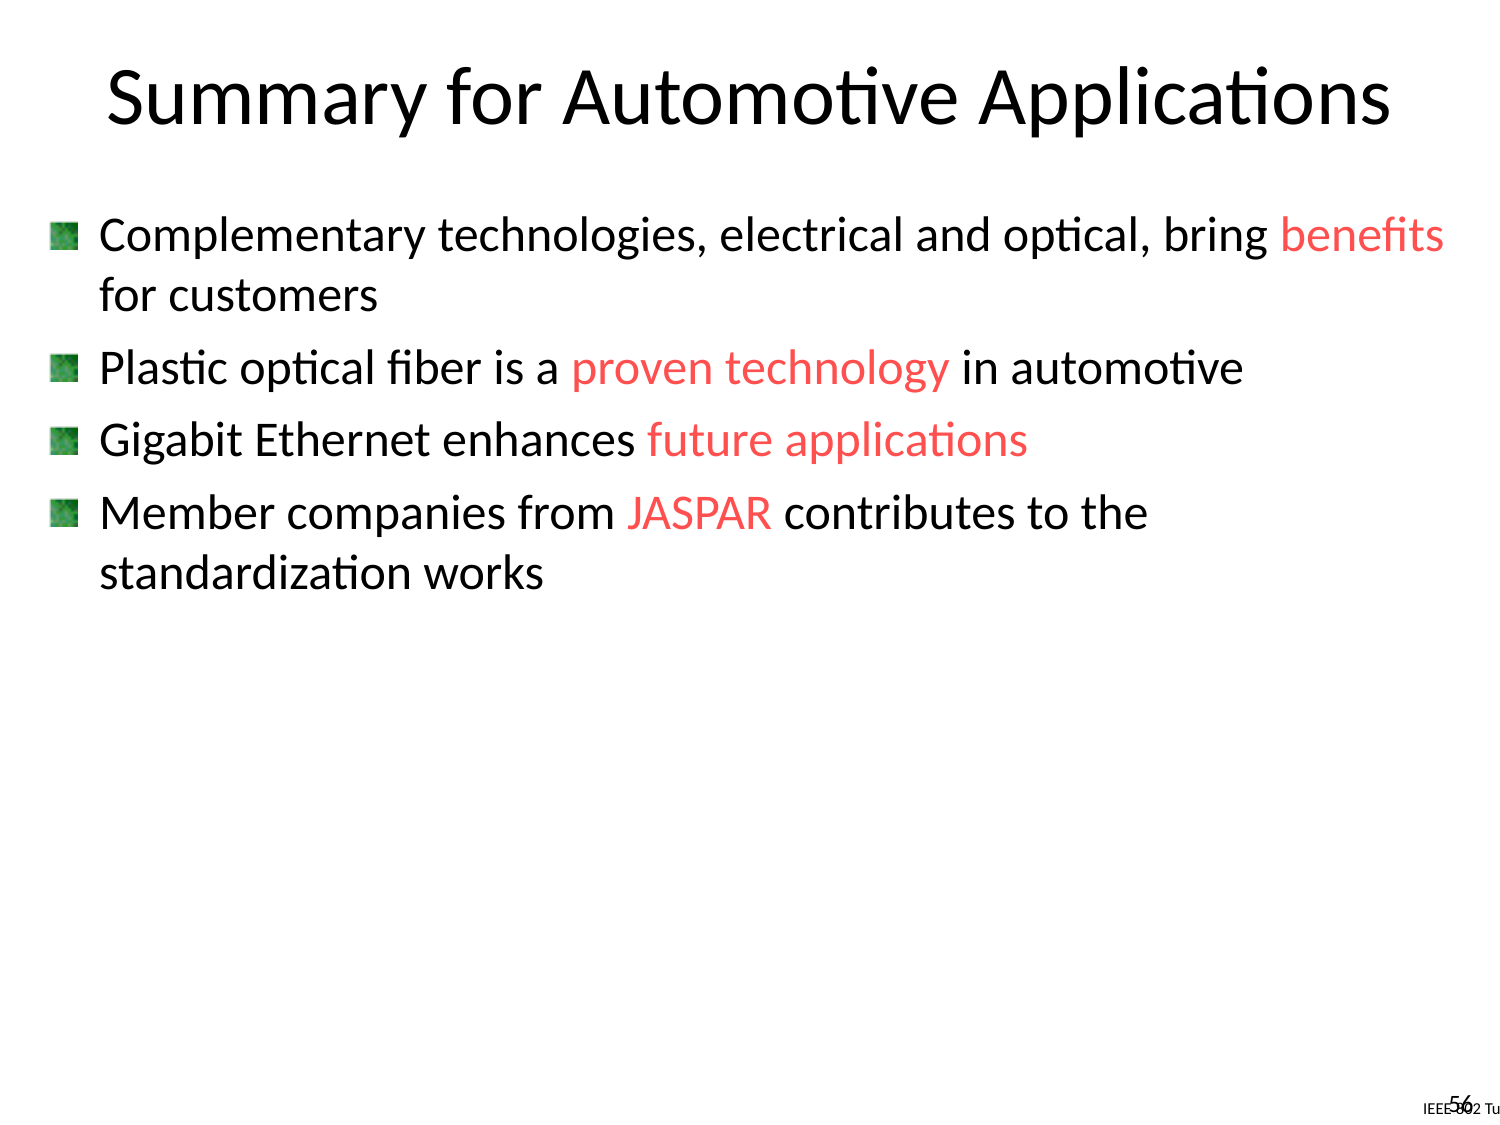

# Summary for Automotive Applications
Complementary technologies, electrical and optical, bring benefits for customers
Plastic optical fiber is a proven technology in automotive
Gigabit Ethernet enhances future applications
Member companies from JASPAR contributes to the standardization works
56